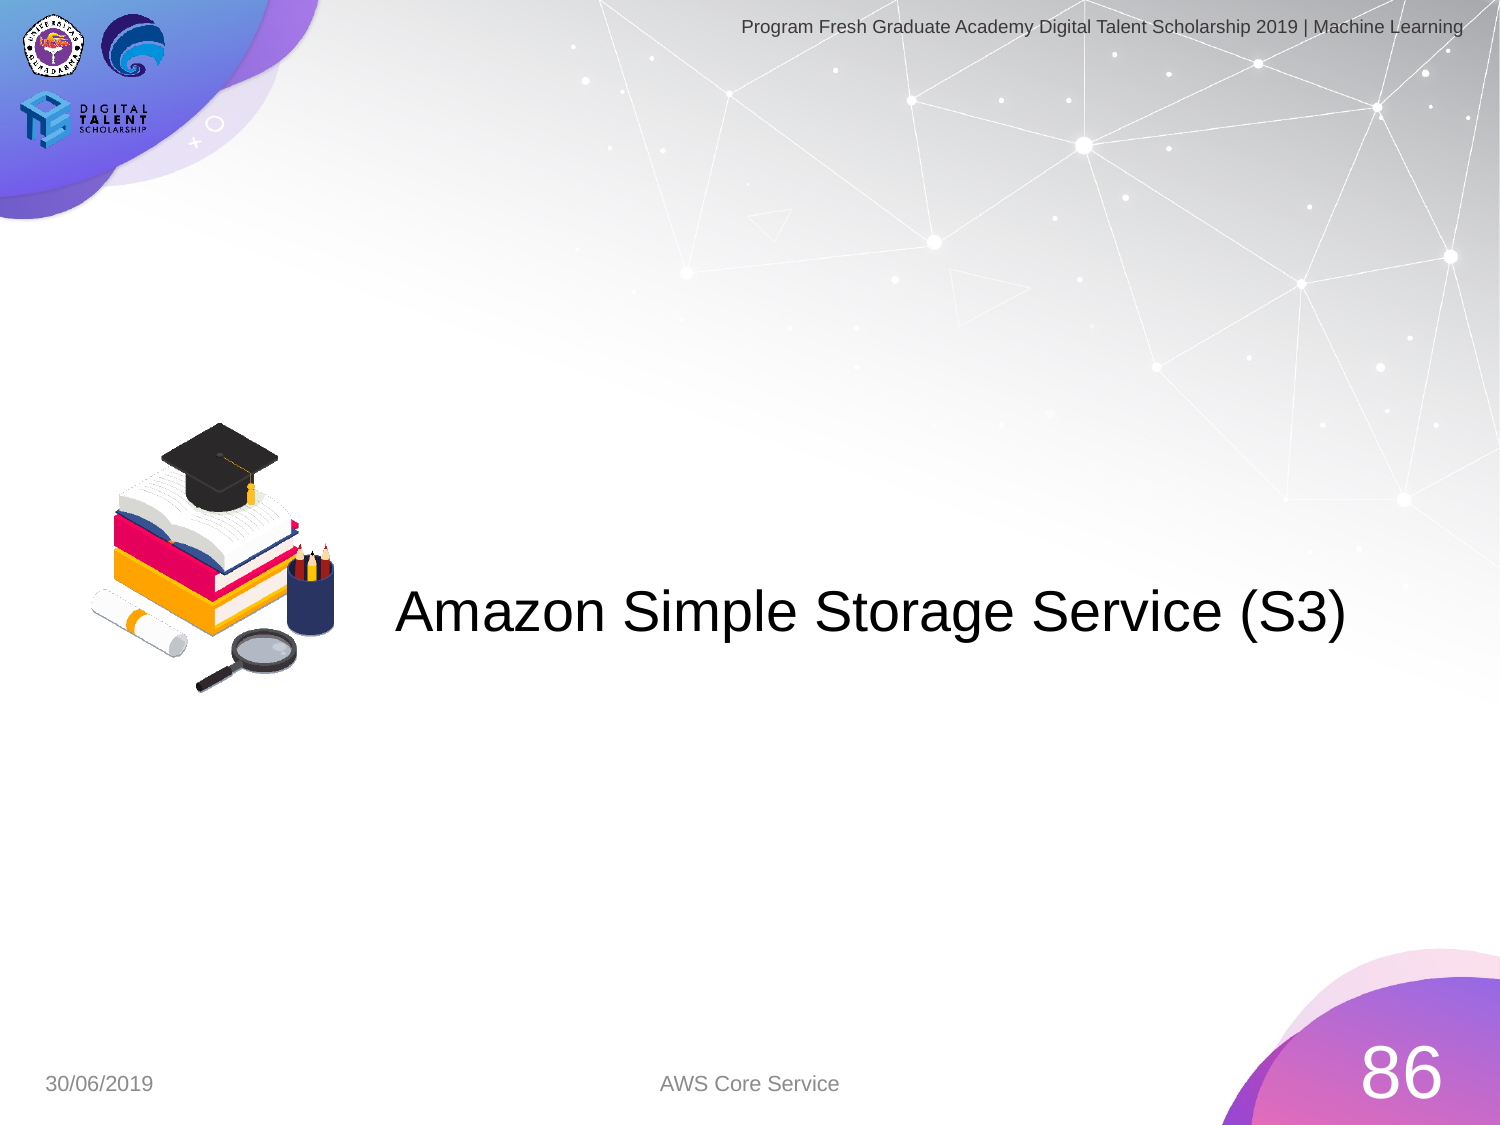

# Amazon Simple Storage Service (S3)
86
30/06/2019
AWS Core Service